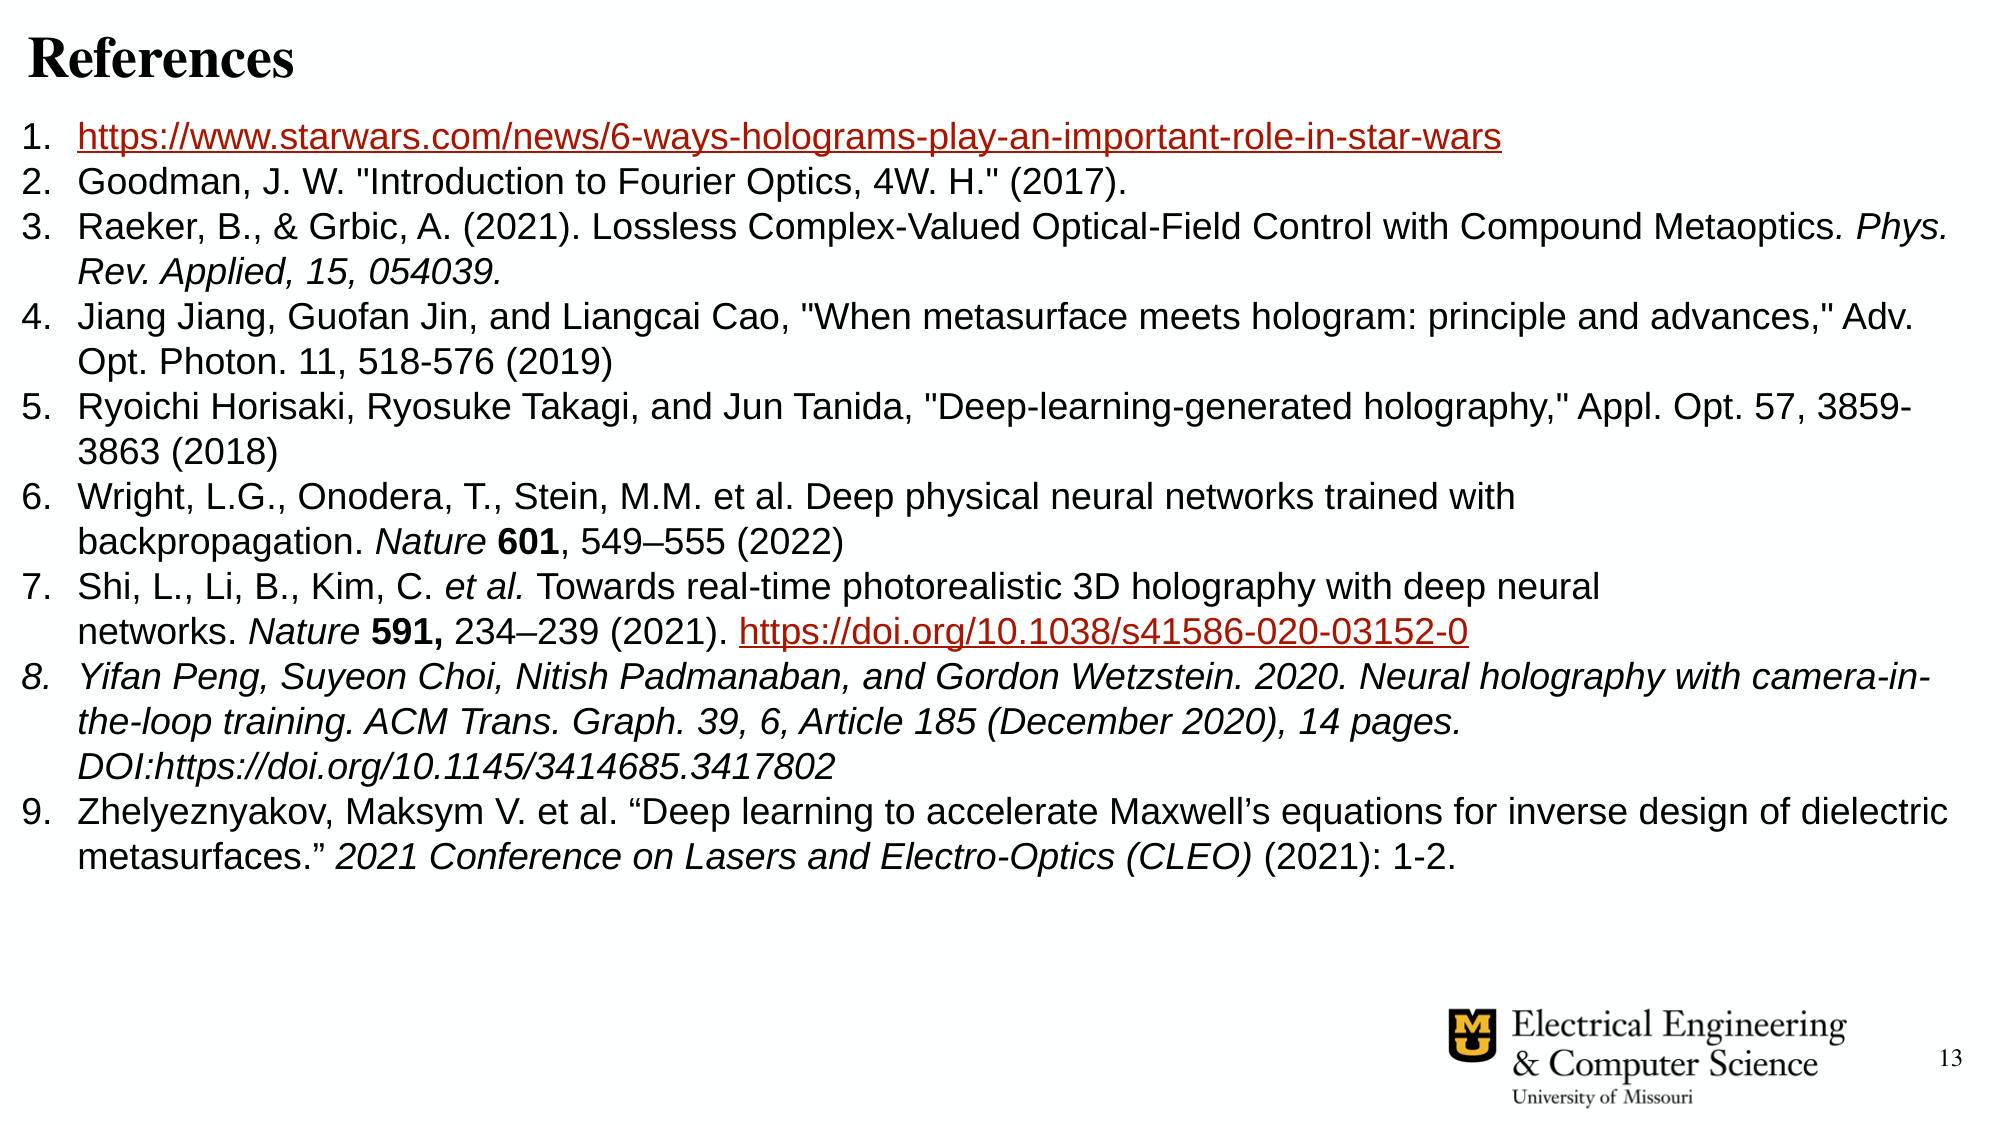

References
https://www.starwars.com/news/6-ways-holograms-play-an-important-role-in-star-wars
Goodman, J. W. "Introduction to Fourier Optics, 4W. H." (2017).
Raeker, B., & Grbic, A. (2021). Lossless Complex-Valued Optical-Field Control with Compound Metaoptics. Phys. Rev. Applied, 15, 054039.
Jiang Jiang, Guofan Jin, and Liangcai Cao, "When metasurface meets hologram: principle and advances," Adv. Opt. Photon. 11, 518-576 (2019)
Ryoichi Horisaki, Ryosuke Takagi, and Jun Tanida, "Deep-learning-generated holography," Appl. Opt. 57, 3859-3863 (2018)
Wright, L.G., Onodera, T., Stein, M.M. et al. Deep physical neural networks trained with backpropagation. Nature 601, 549–555 (2022)
Shi, L., Li, B., Kim, C. et al. Towards real-time photorealistic 3D holography with deep neural networks. Nature 591, 234–239 (2021). https://doi.org/10.1038/s41586-020-03152-0
Yifan Peng, Suyeon Choi, Nitish Padmanaban, and Gordon Wetzstein. 2020. Neural holography with camera-in-the-loop training. ACM Trans. Graph. 39, 6, Article 185 (December 2020), 14 pages. DOI:https://doi.org/10.1145/3414685.3417802
Zhelyeznyakov, Maksym V. et al. “Deep learning to accelerate Maxwell’s equations for inverse design of dielectric metasurfaces.” 2021 Conference on Lasers and Electro-Optics (CLEO) (2021): 1-2.

13